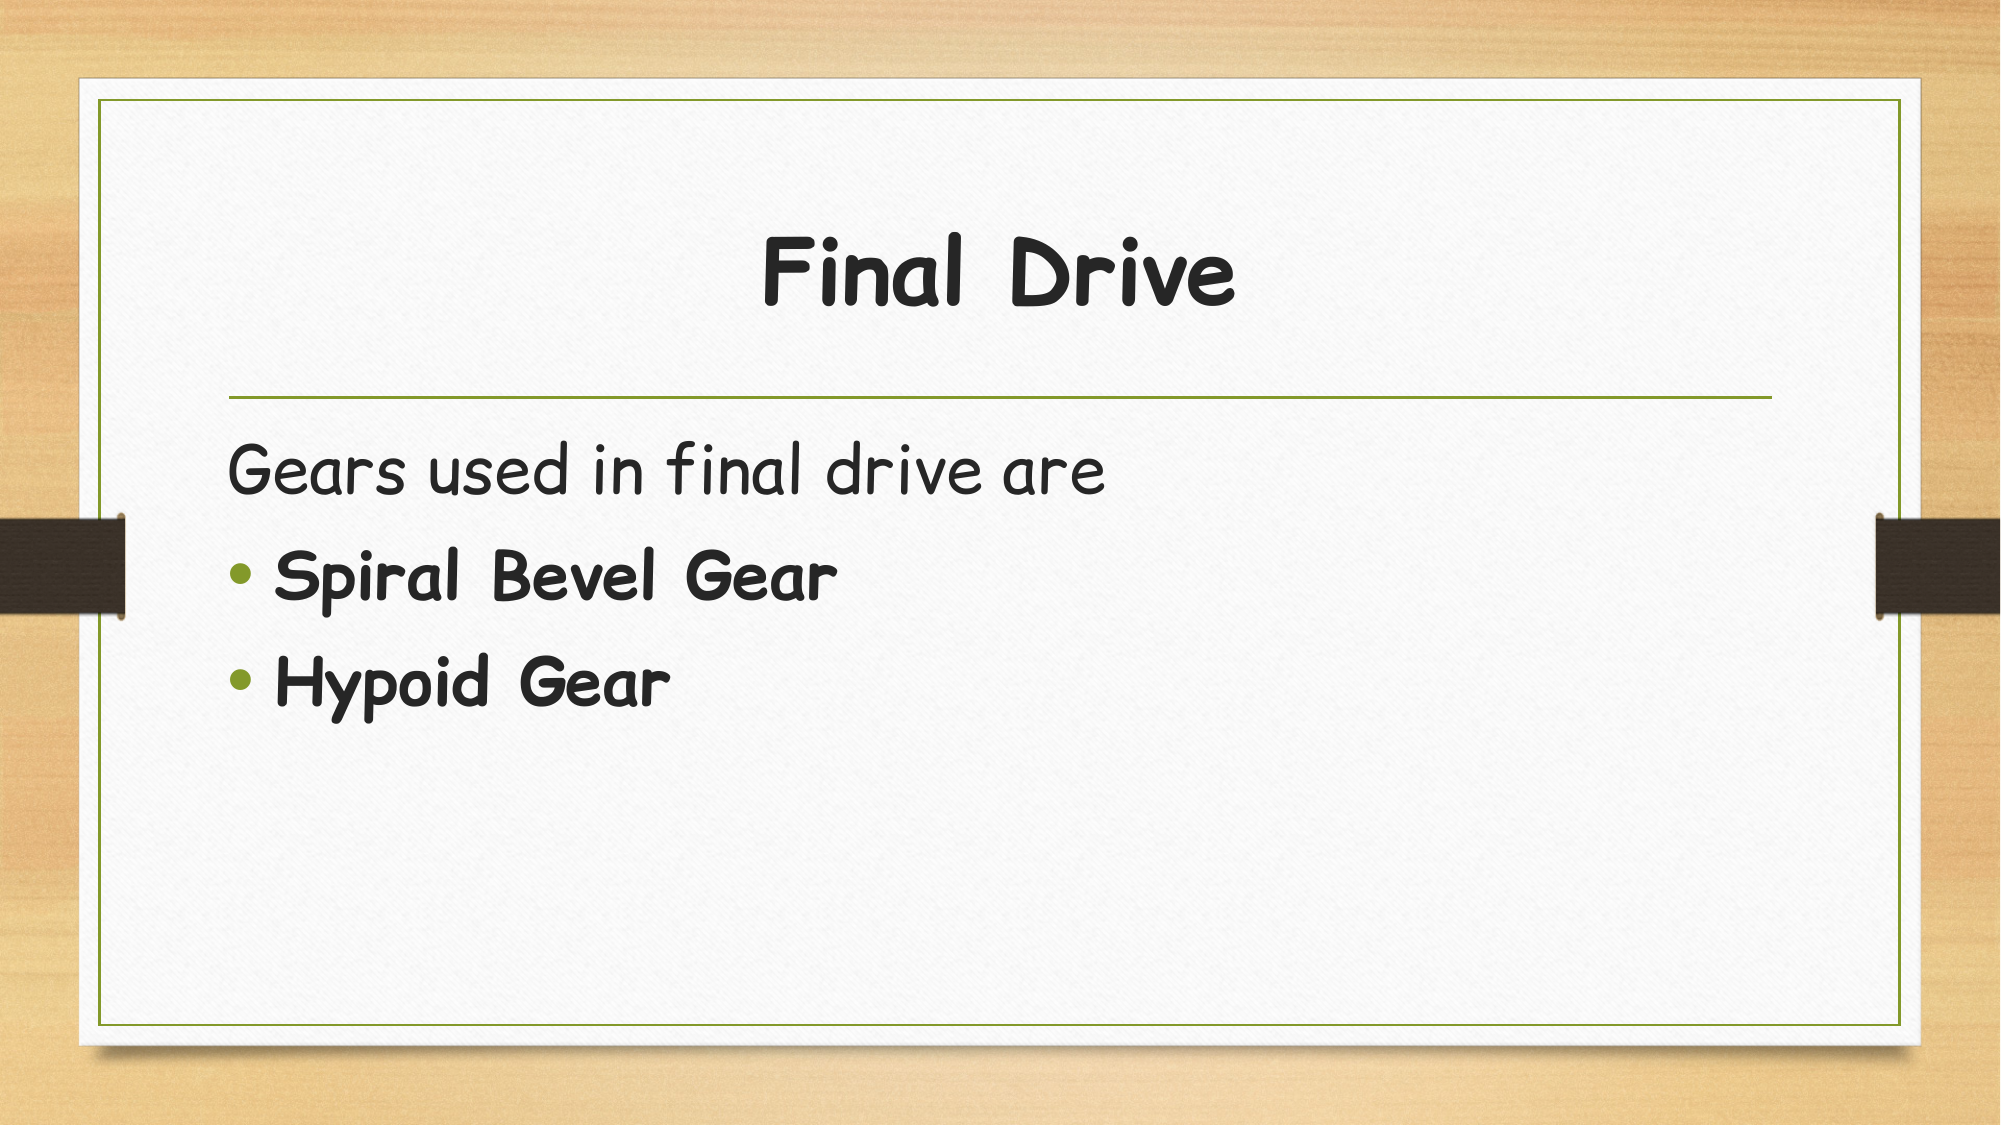

# Final Drive
Gears used in final drive are
Spiral Bevel Gear
Hypoid Gear